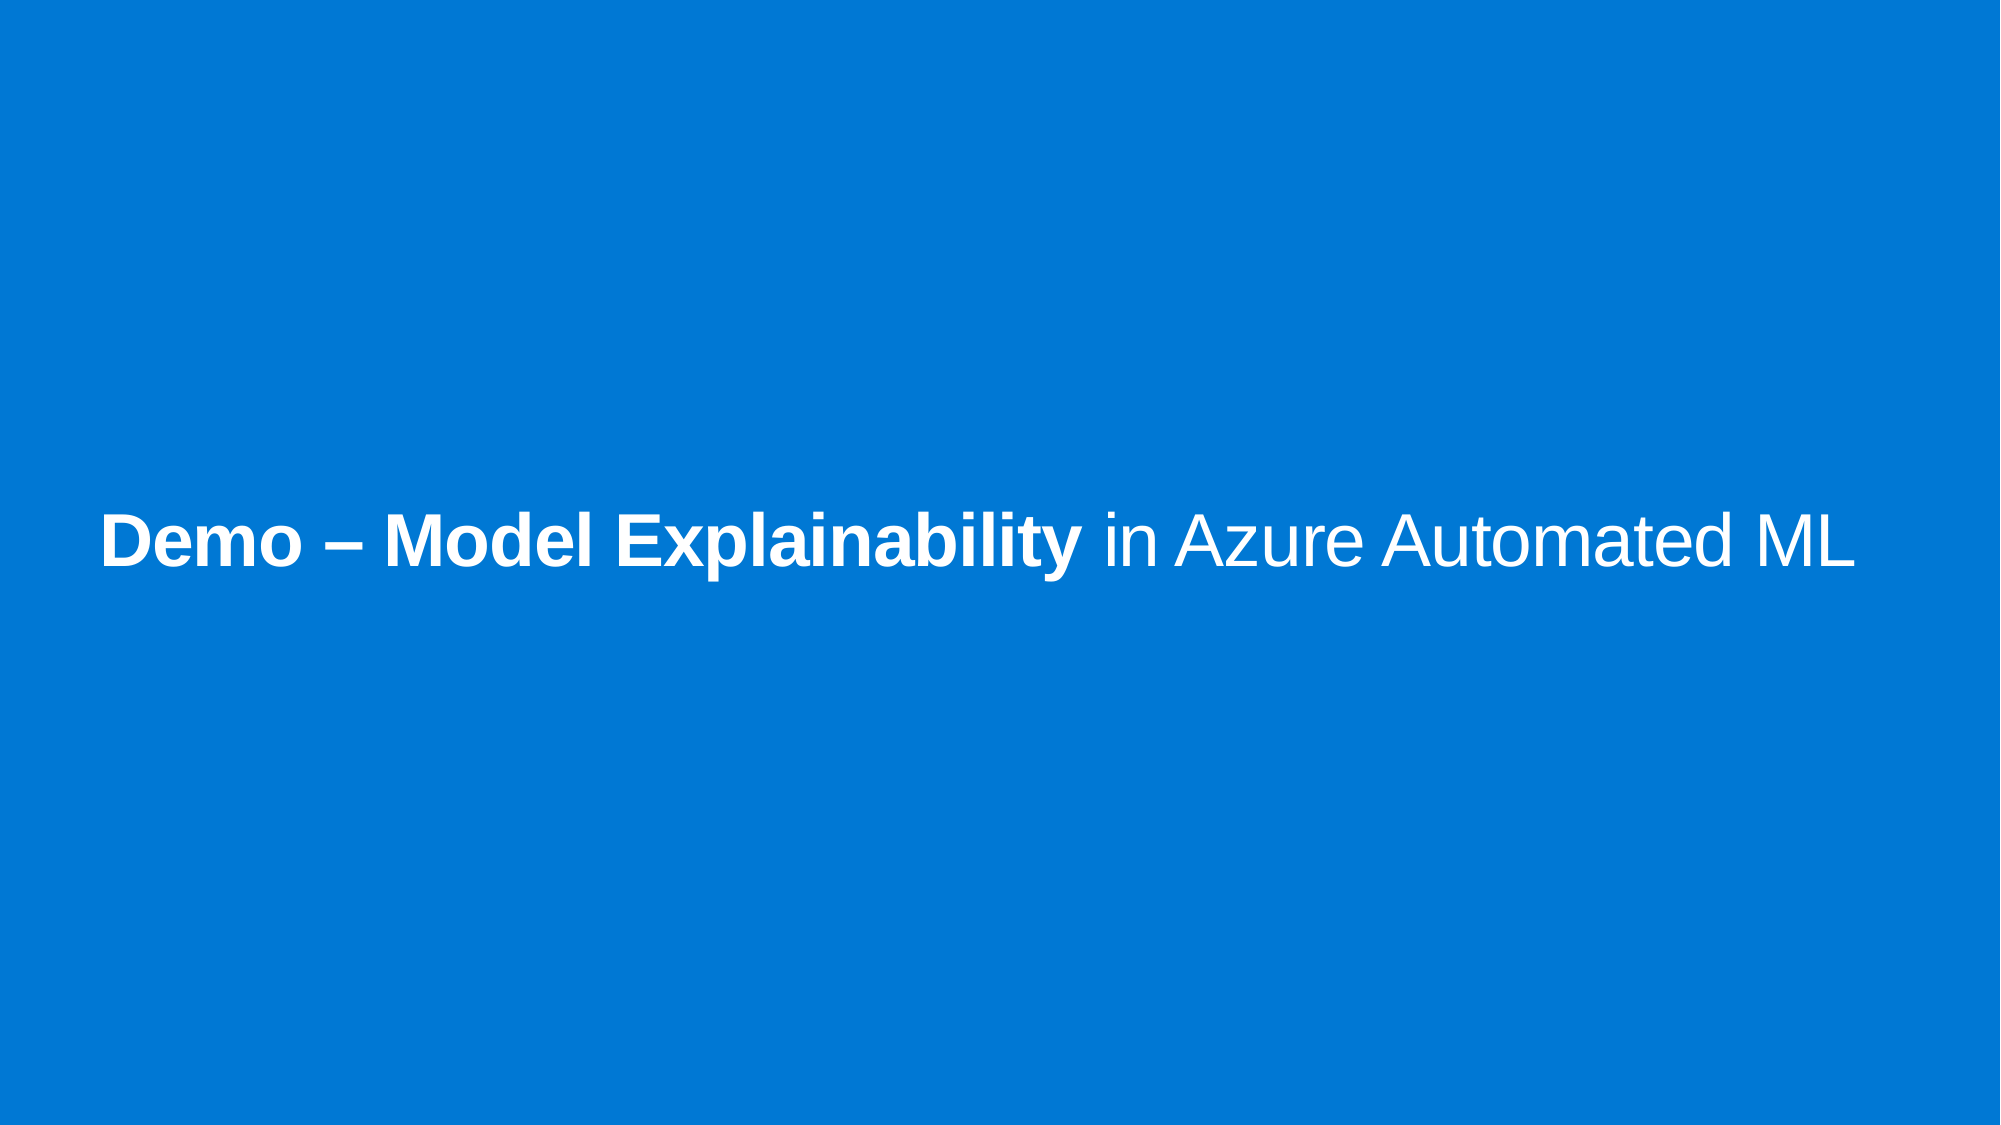

# Demo – Model Explainability in Azure Automated ML